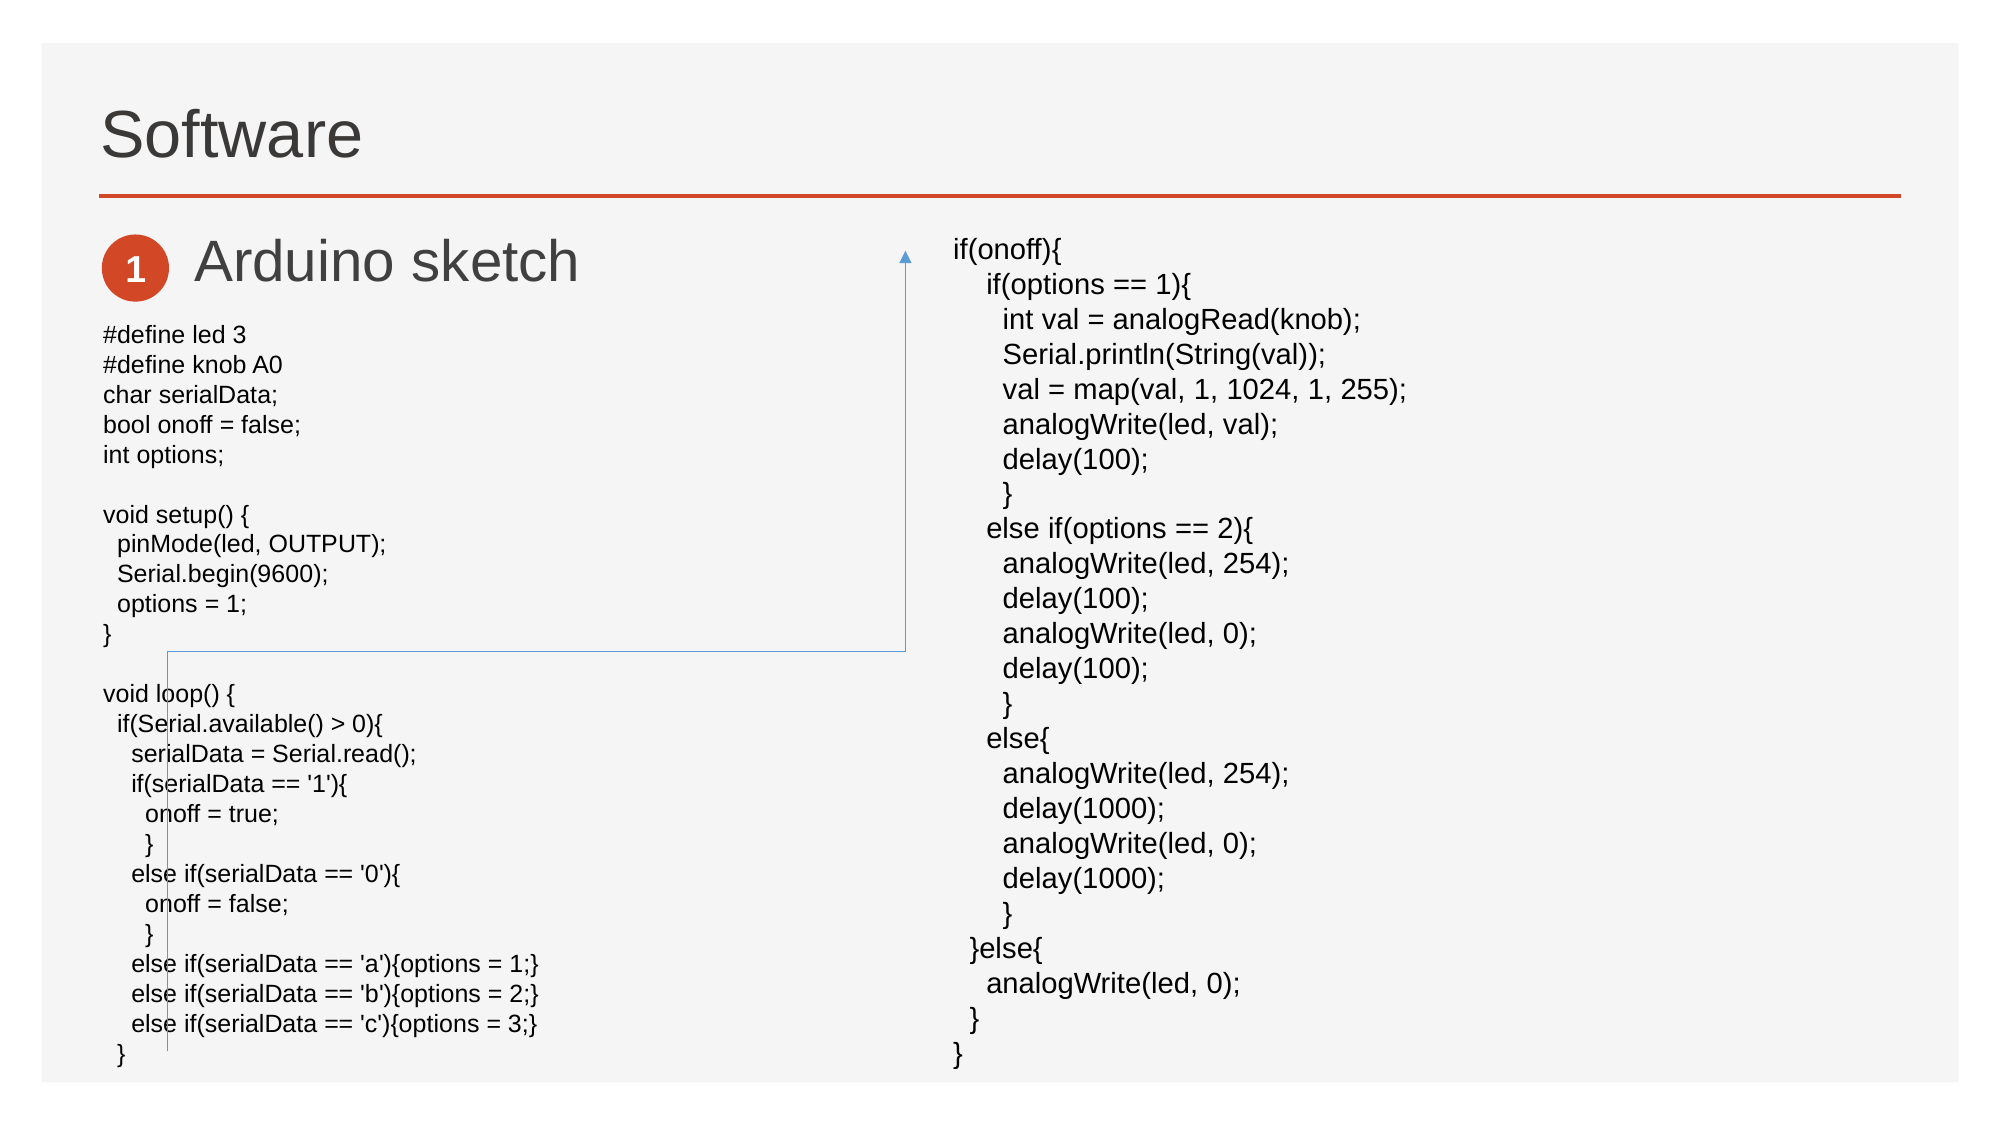

# Software
if(onoff){
    if(options == 1){
      int val = analogRead(knob);
      Serial.println(String(val));
      val = map(val, 1, 1024, 1, 255);
      analogWrite(led, val);
      delay(100);
      }
    else if(options == 2){
      analogWrite(led, 254);
      delay(100);
      analogWrite(led, 0);
      delay(100);
      }
    else{
      analogWrite(led, 254);
      delay(1000);
      analogWrite(led, 0);
      delay(1000);
      }
  }else{
    analogWrite(led, 0);
  }
}

1

Arduino sketch
#define led 3
#define knob A0
char serialData;
bool onoff = false;
int options;

void setup() {
  pinMode(led, OUTPUT);
  Serial.begin(9600);
  options = 1;
}

void loop() {
  if(Serial.available() > 0){
    serialData = Serial.read();
    if(serialData == '1'){
      onoff = true;
      }
    else if(serialData == '0'){
      onoff = false;
      }
    else if(serialData == 'a'){options = 1;}
    else if(serialData == 'b'){options = 2;}
    else if(serialData == 'c'){options = 3;}
  }